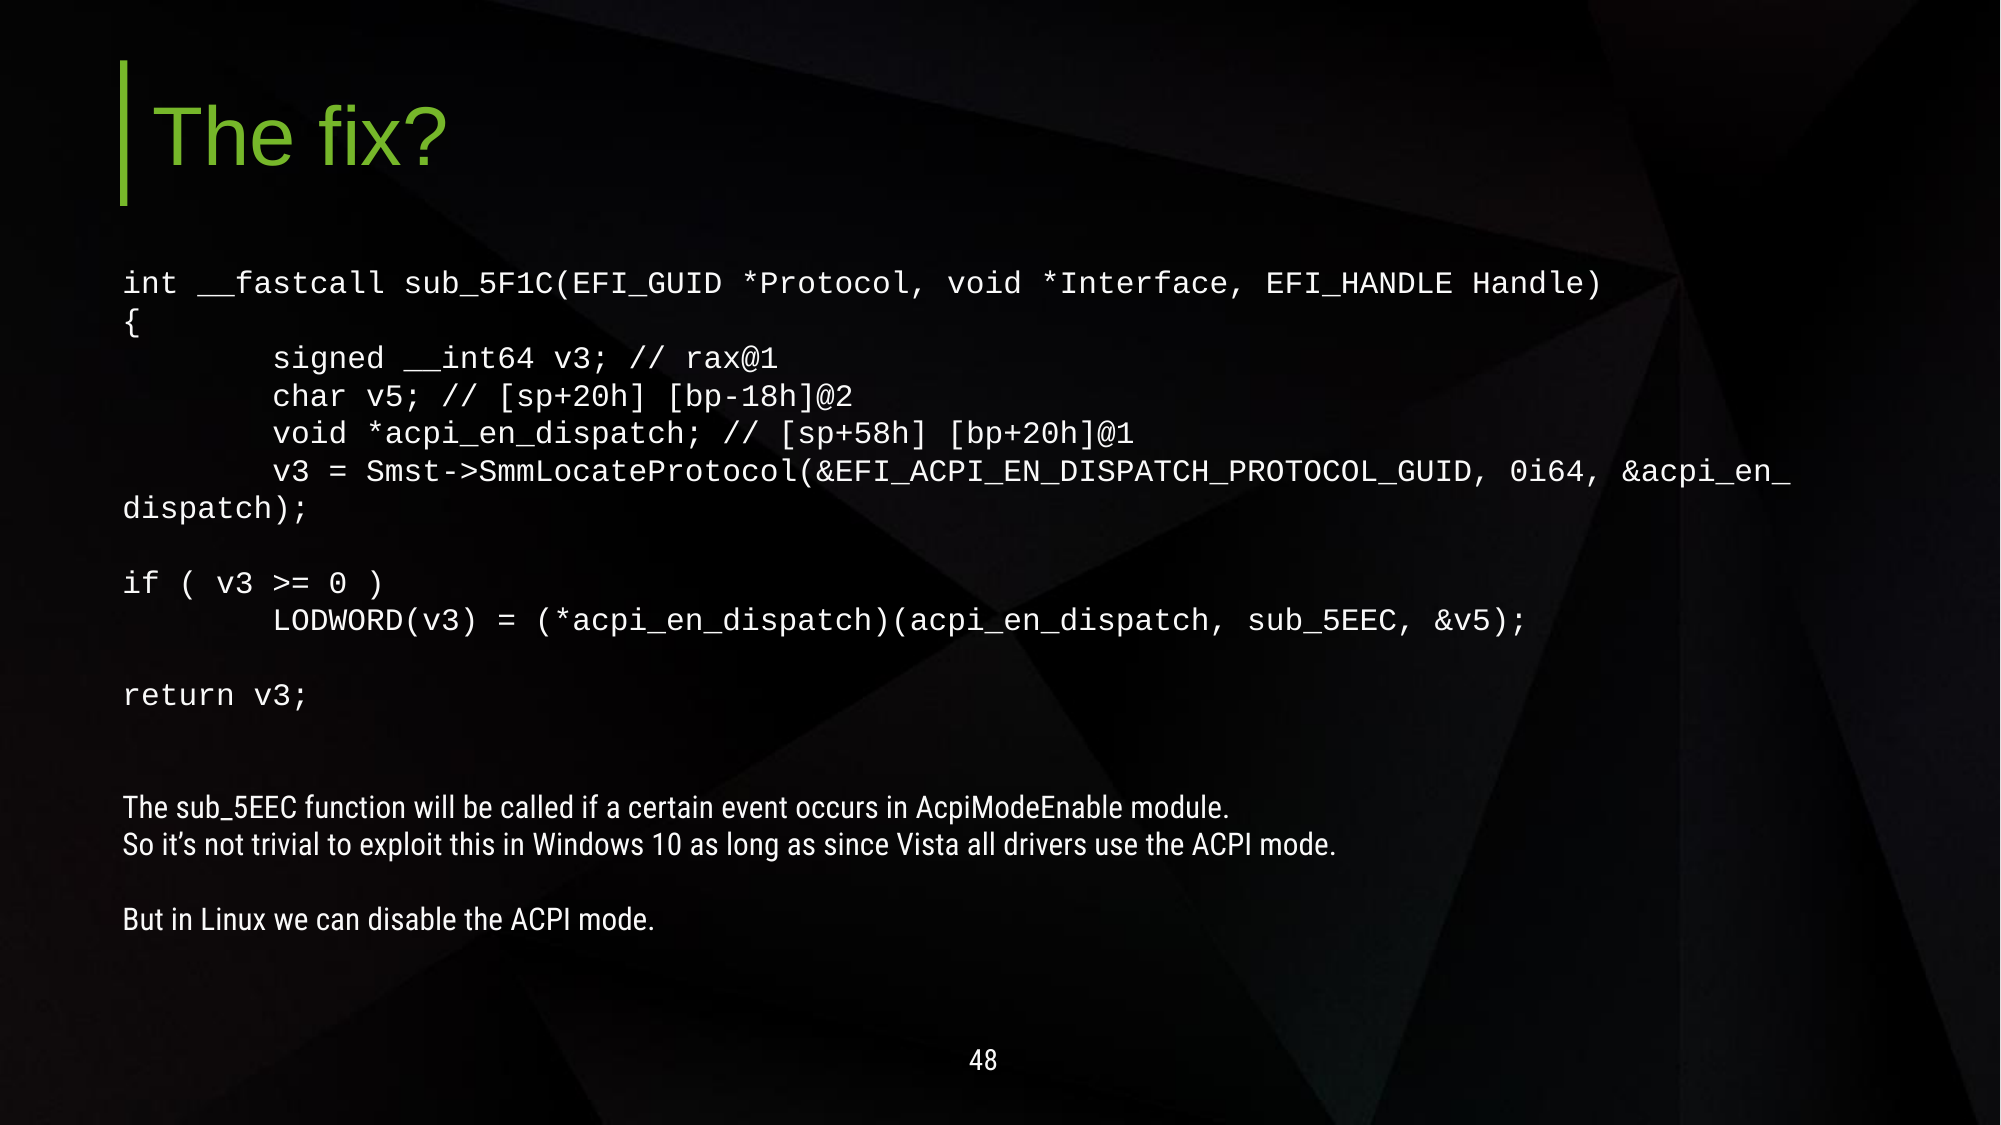

The fix?
int __fastcall sub_5F1C(EFI_GUID *Protocol, void *Interface, EFI_HANDLE Handle)
{
	signed __int64 v3; // rax@1
	char v5; // [sp+20h] [bp-18h]@2
	void *acpi_en_dispatch; // [sp+58h] [bp+20h]@1
	v3 = Smst->SmmLocateProtocol(&EFI_ACPI_EN_DISPATCH_PROTOCOL_GUID, 0i64, &acpi_en_ dispatch);
if ( v3 >= 0 )
	LODWORD(v3) = (*acpi_en_dispatch)(acpi_en_dispatch, sub_5EEC, &v5);
return v3;

The sub_5EEC function will be called if a certain event occurs in AcpiModeEnable module.
So it’s not trivial to exploit this in Windows 10 as long as since Vista all drivers use the ACPI mode.

But in Linux we can disable the ACPI mode.